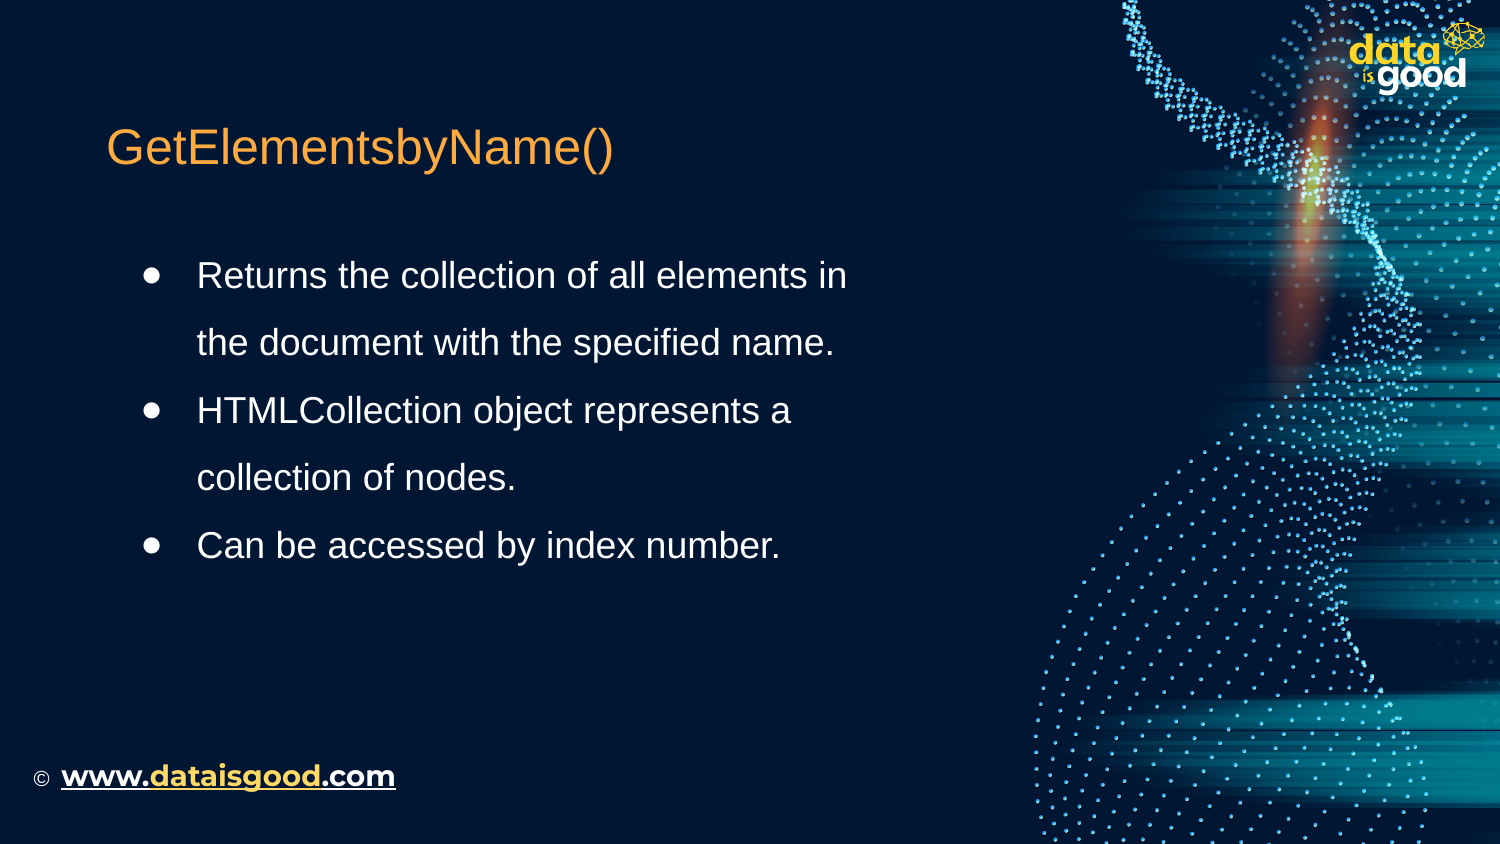

# GetElementsbyName()
Returns the collection of all elements in the document with the specified name.
HTMLCollection object represents a collection of nodes.
Can be accessed by index number.